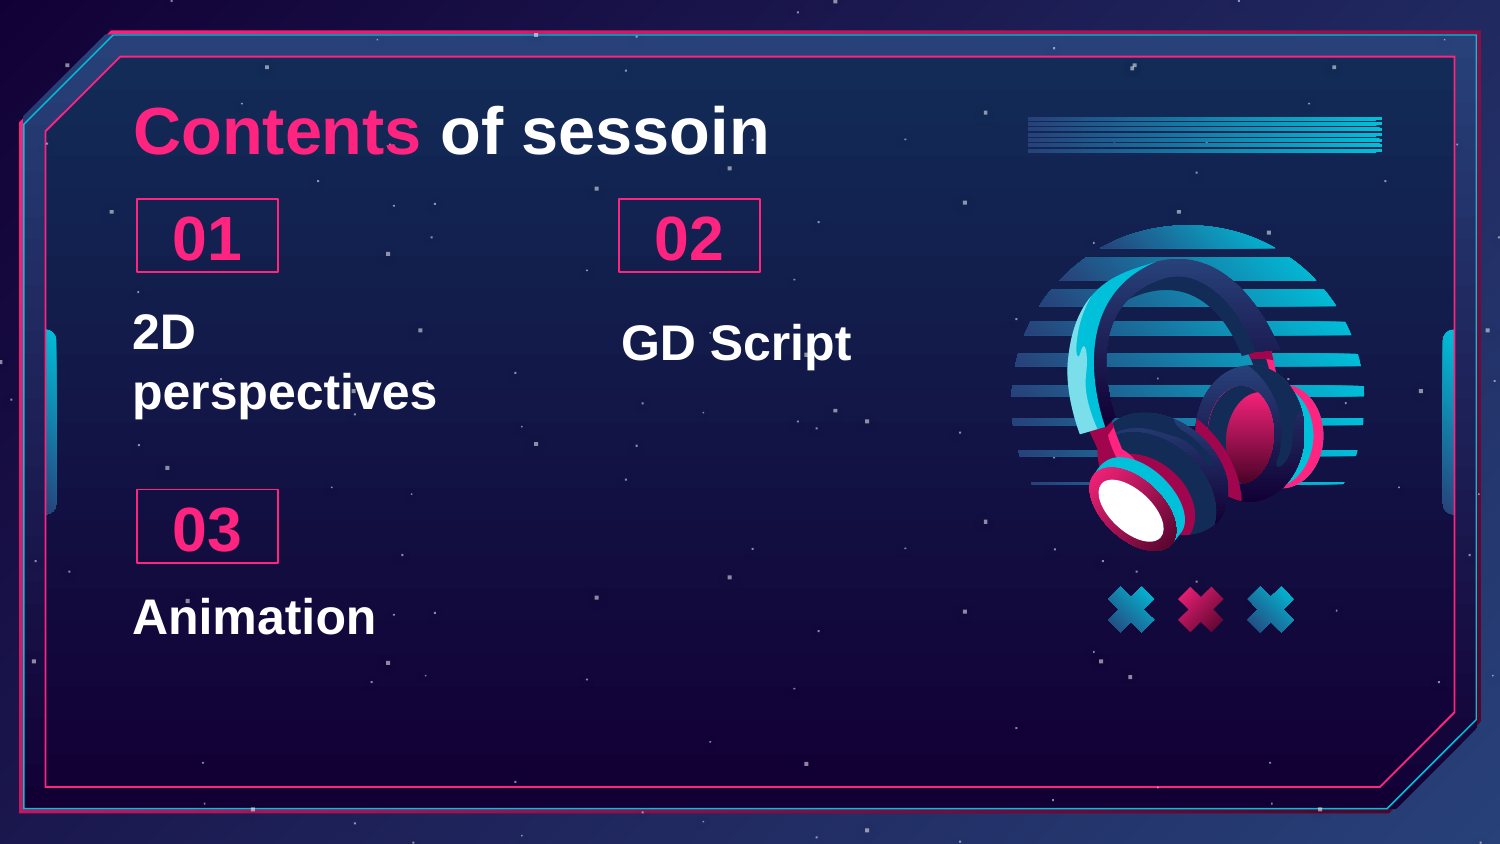

# Contents of sessoin
01
02

GD Script
2D
perspectives
03

Animation